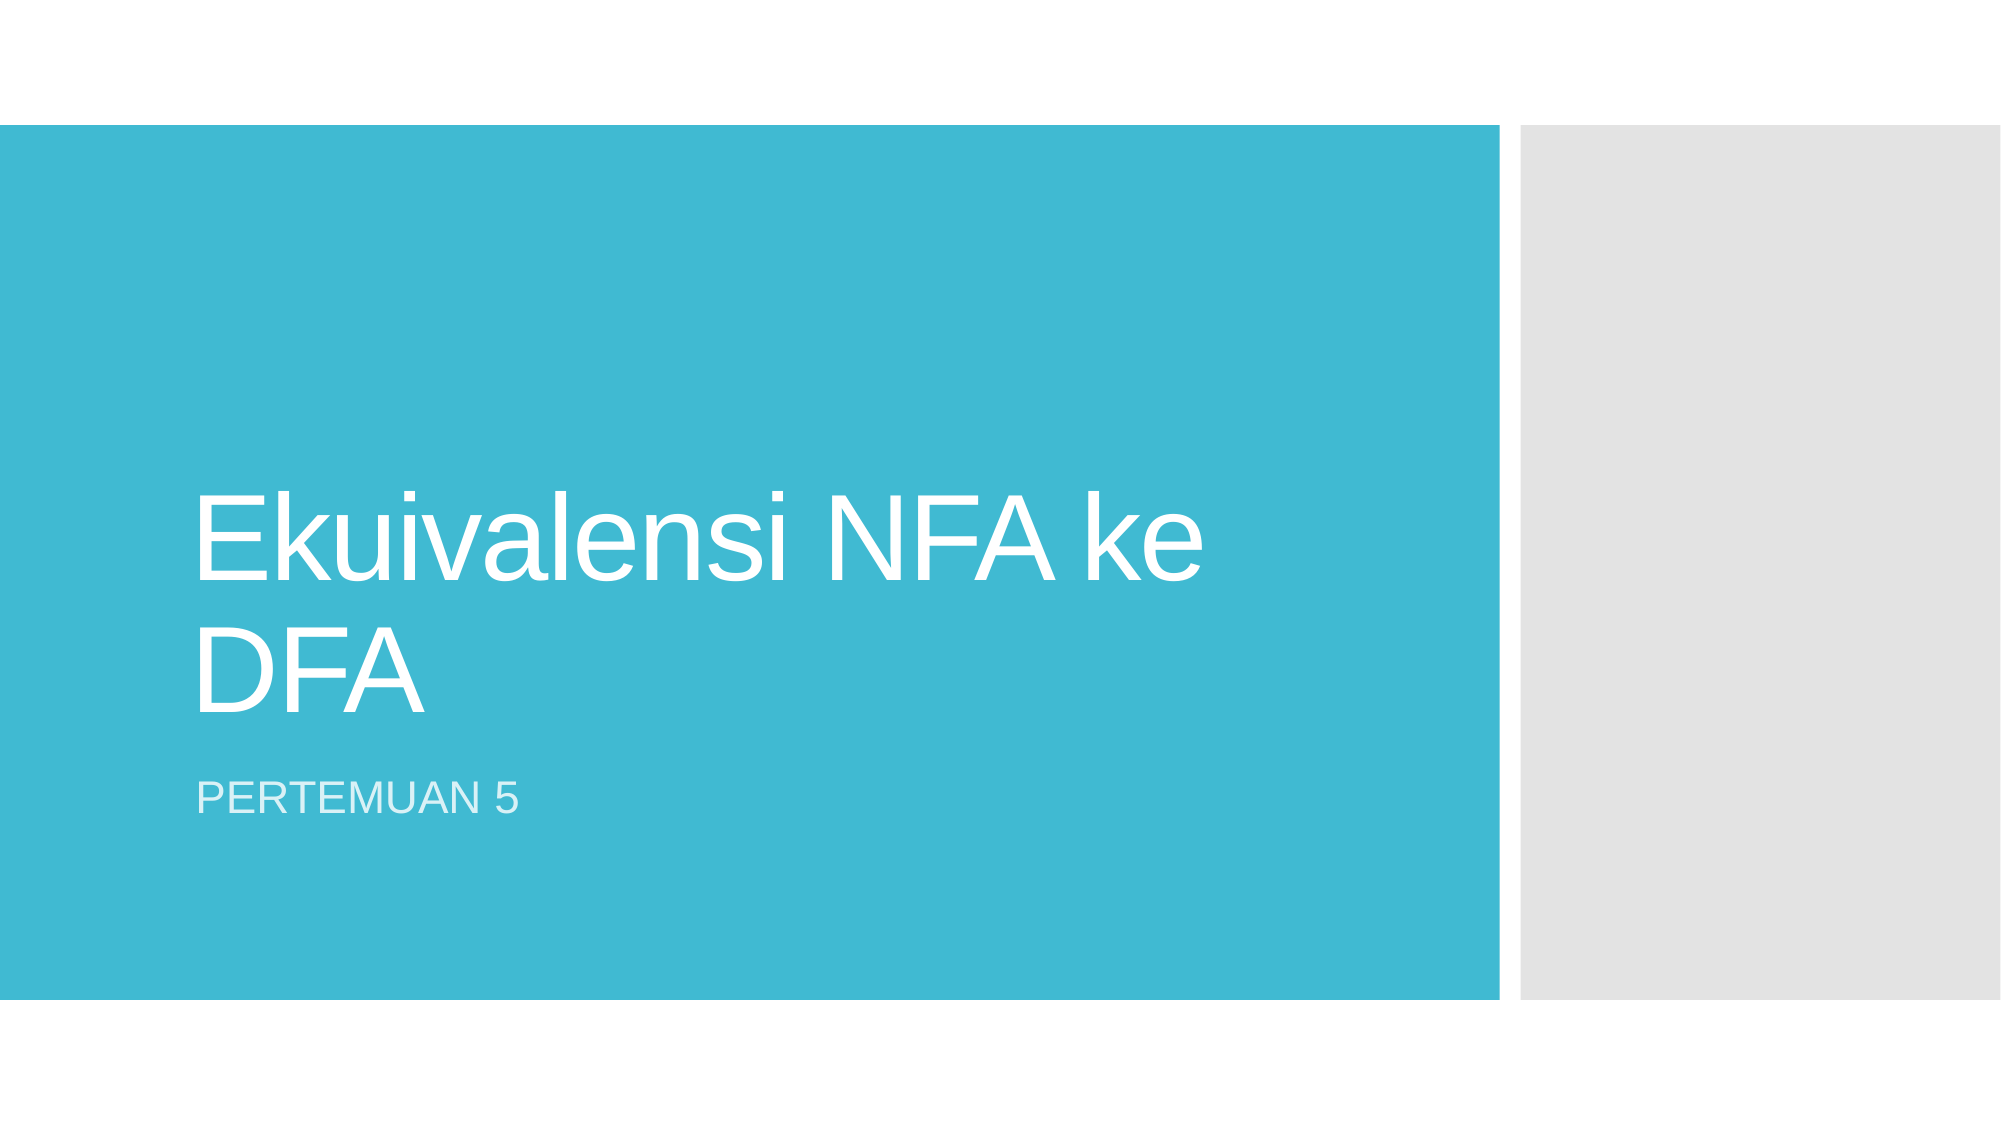

# Ekuivalensi NFA ke DFA
PERTEMUAN 5